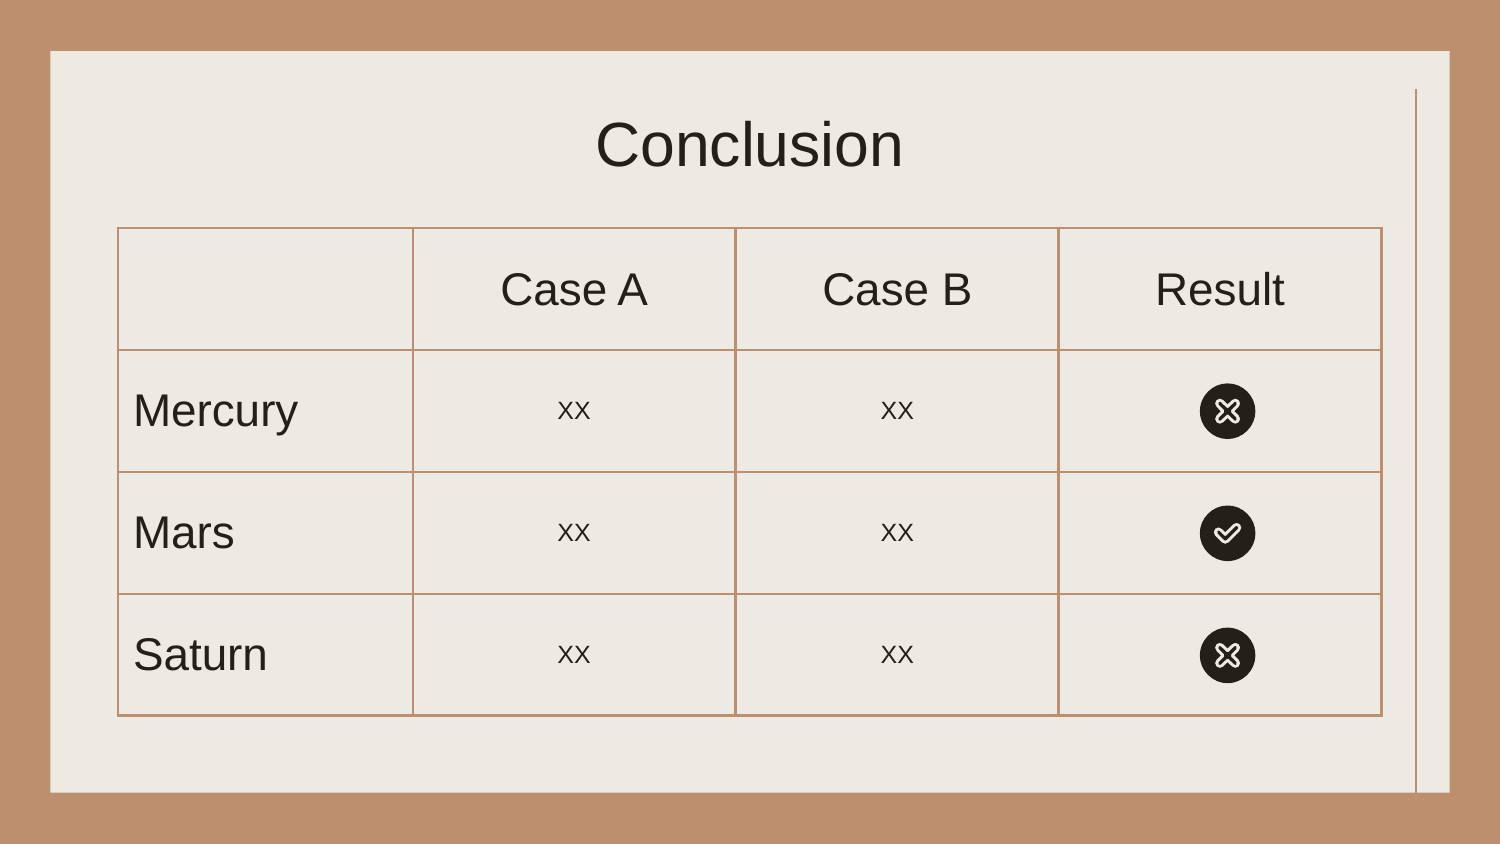

# Conclusion
|  | Case A | Case B | Result |
| --- | --- | --- | --- |
| Mercury | XX | XX |  |
| Mars | XX | XX |  |
| Saturn | XX | XX |  |